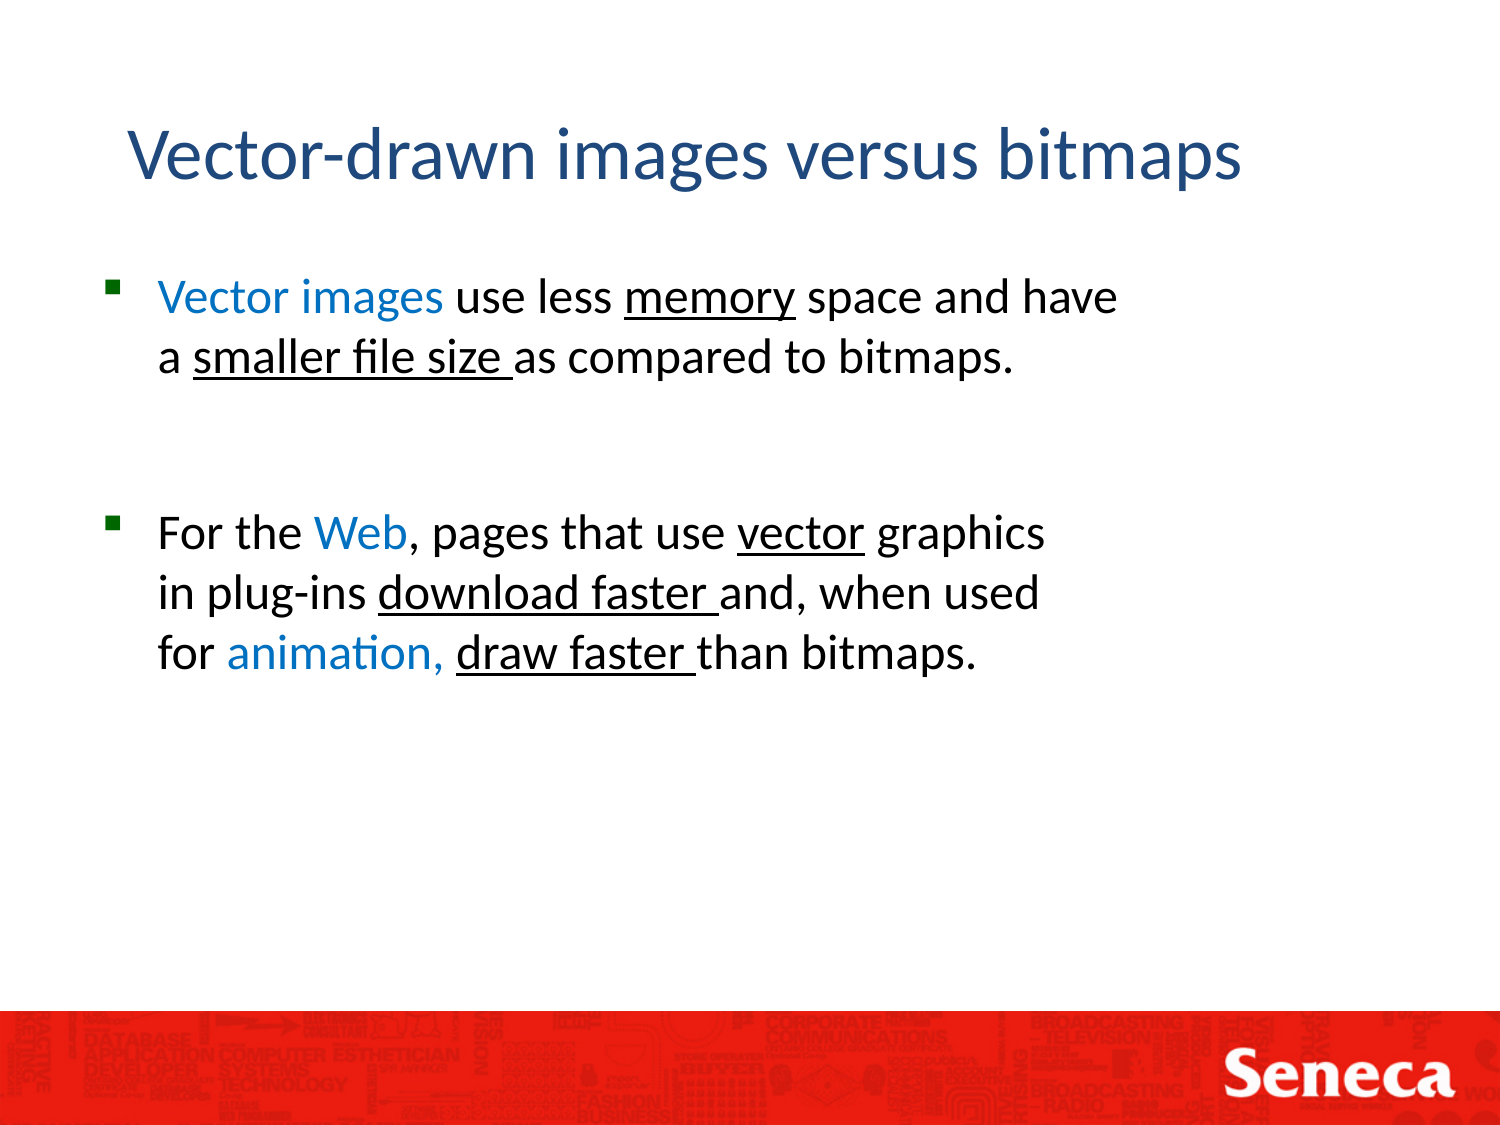

Vector-drawn images versus bitmaps
Vector images use less memory space and have
a smaller file size as compared to bitmaps.

For the Web, pages that use vector graphics
in plug-ins download faster and, when used
for animation, draw faster than bitmaps.